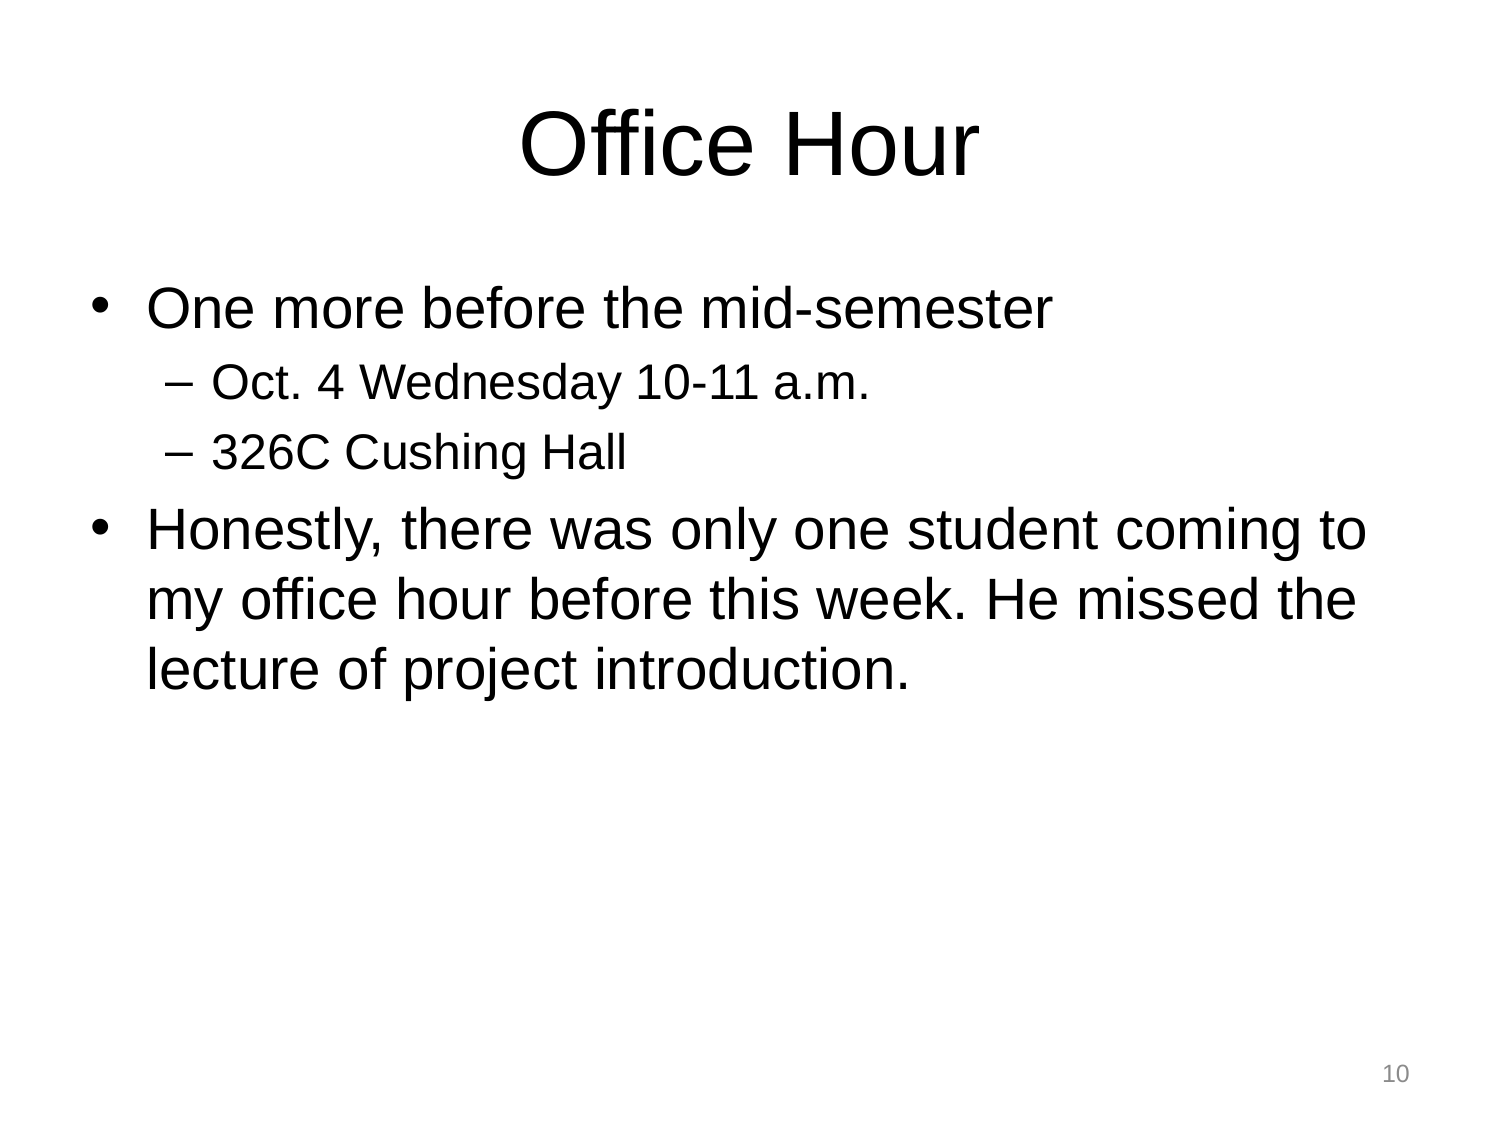

# Office Hour
One more before the mid-semester
Oct. 4 Wednesday 10-11 a.m.
326C Cushing Hall
Honestly, there was only one student coming to my office hour before this week. He missed the lecture of project introduction.
10